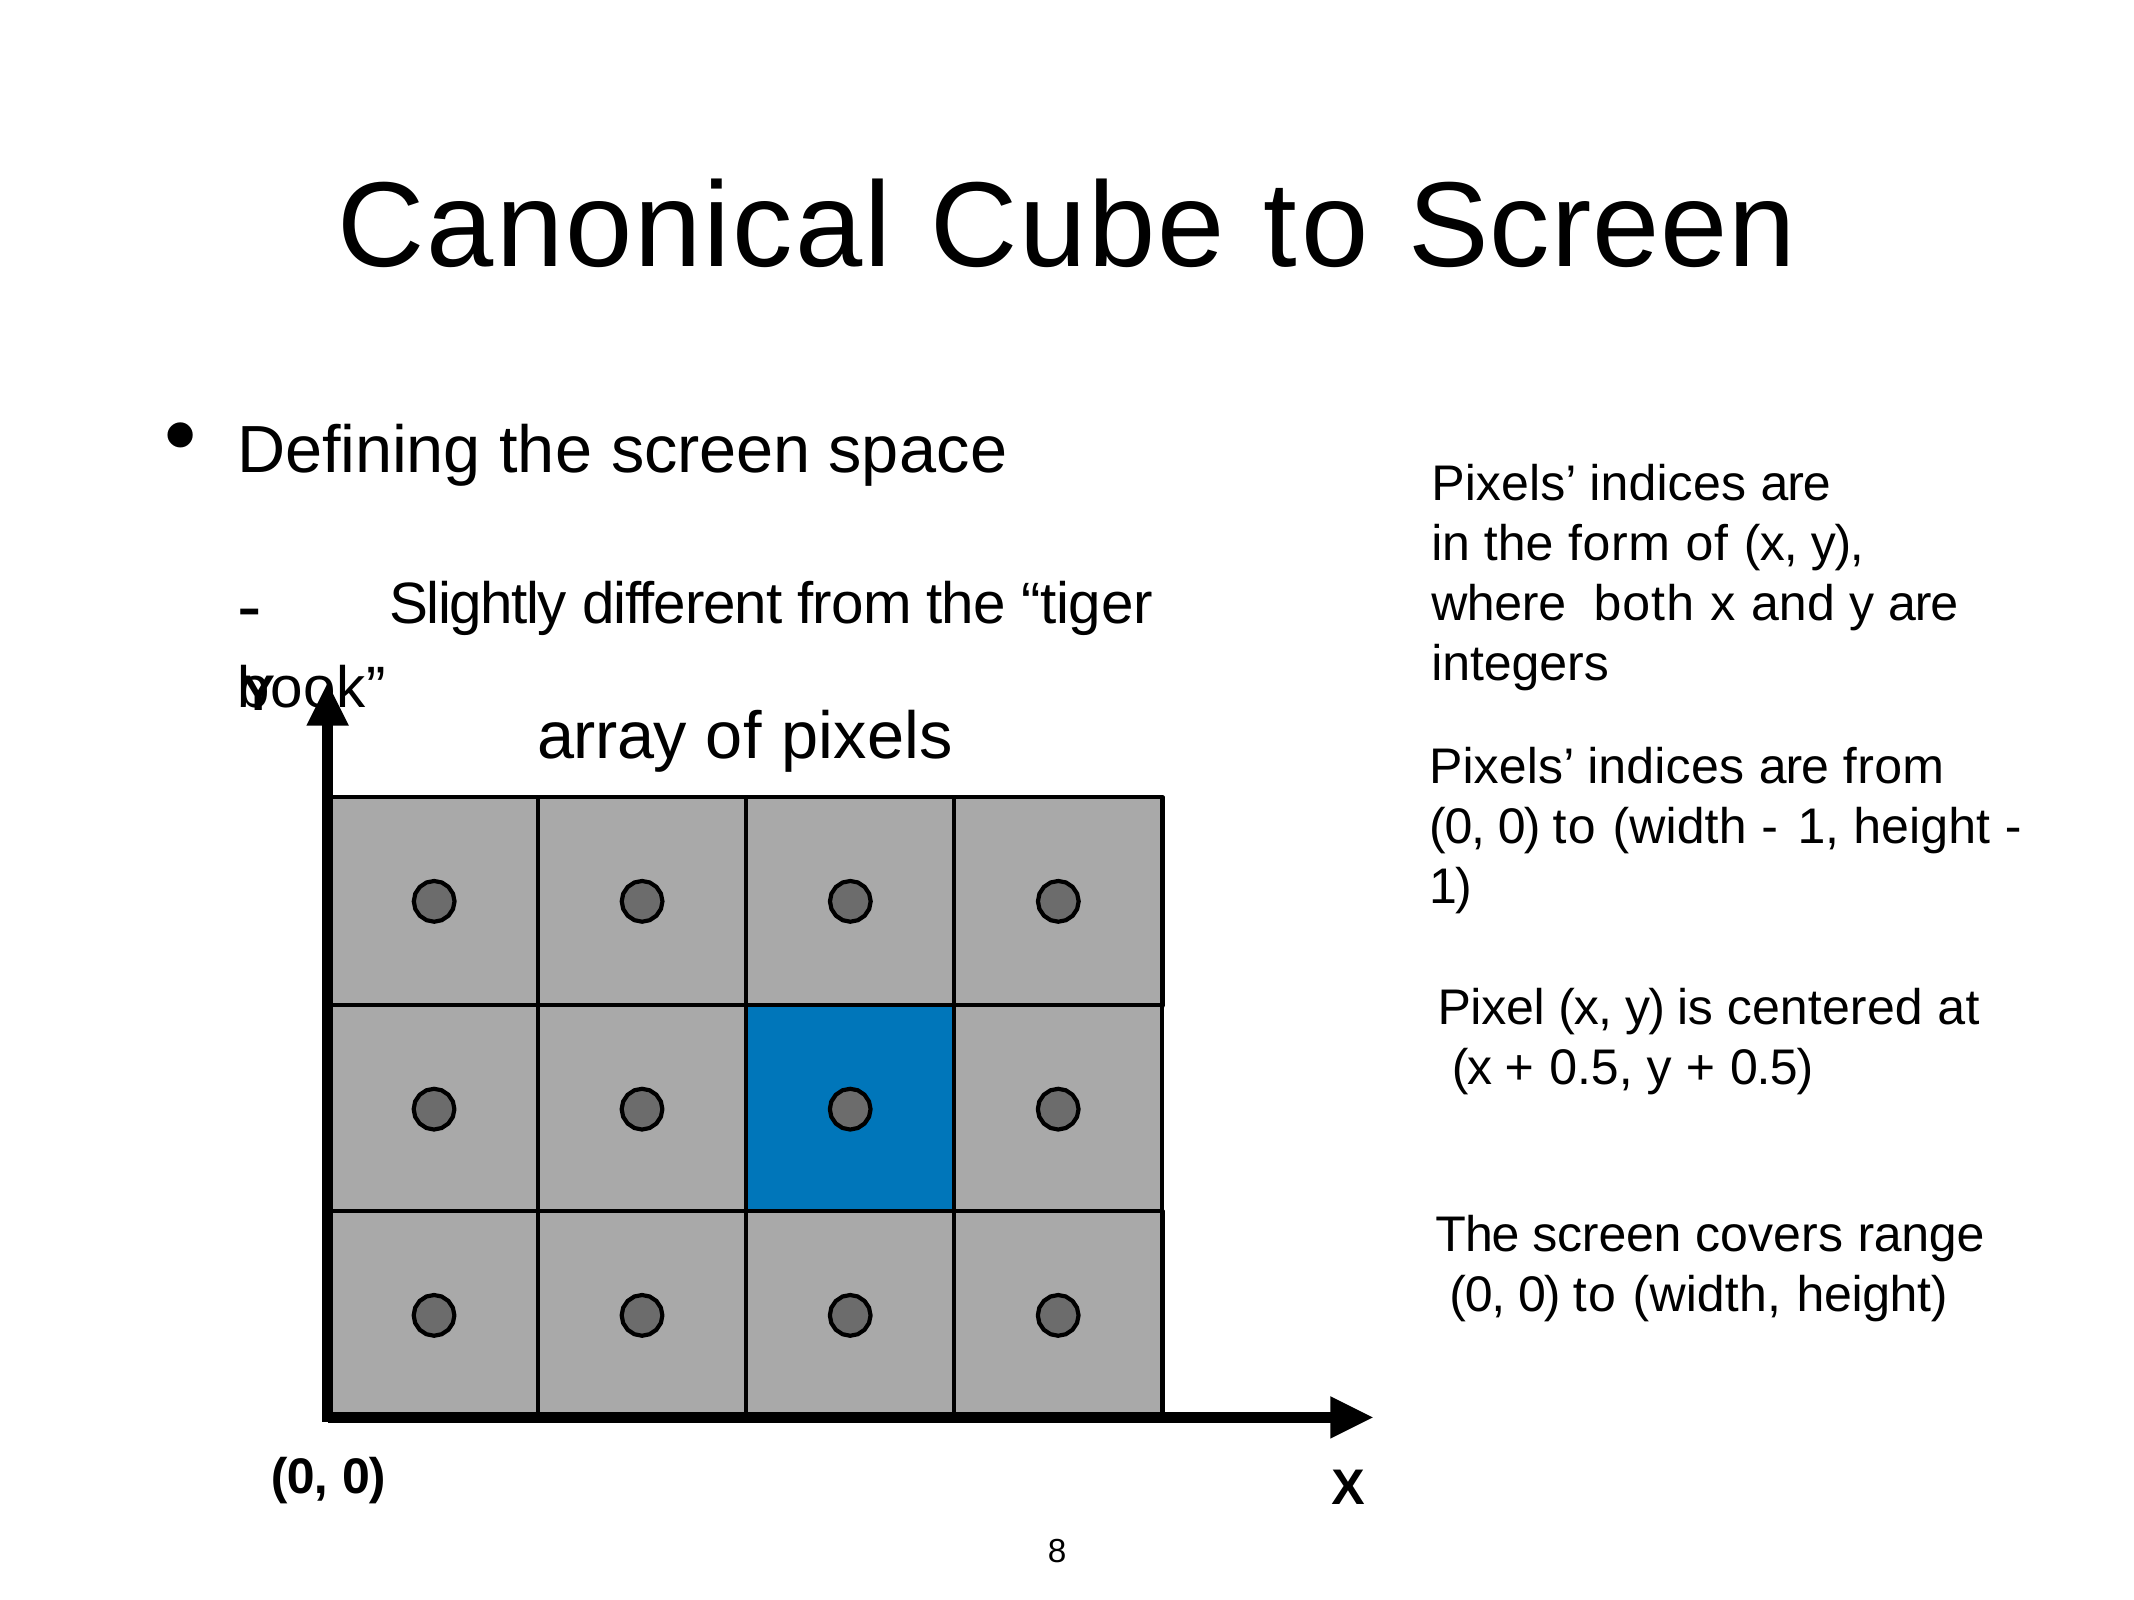

# Canonical Cube to Screen
Defining the screen space
-	Slightly different from the “tiger book”
Pixels’ indices are
in the form of (x, y), where  both x and y are integers
Y

array of pixels
Pixels’ indices are from
(0, 0) to (width - 1, height - 1)
Pixel (x, y) is centered at  (x + 0.5, y + 0.5)

The screen covers range  (0, 0) to (width, height)
(0, 0)
X
8